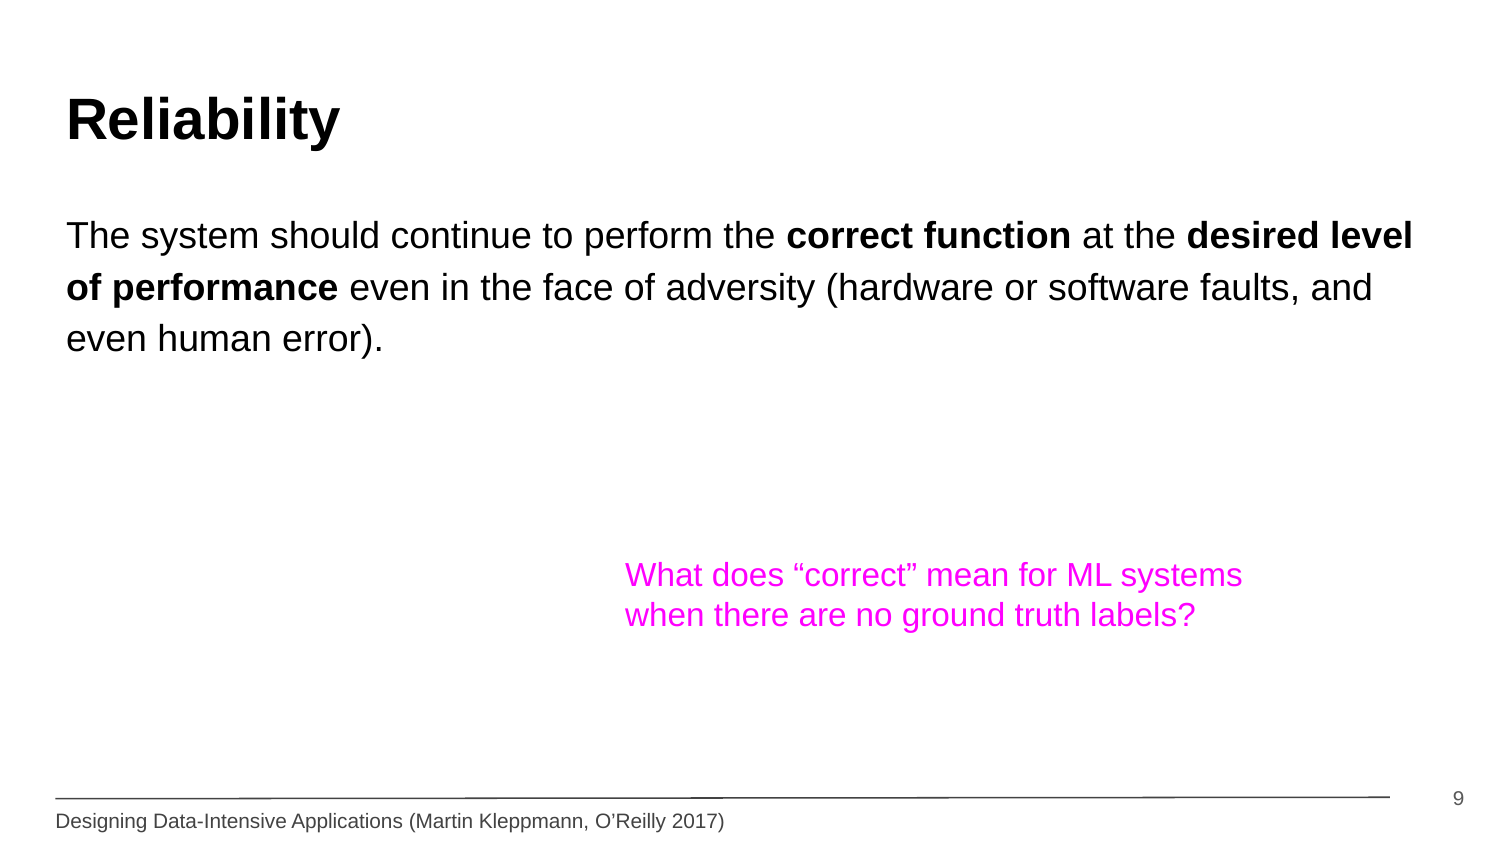

# Reliability
The system should continue to perform the correct function at the desired level of performance even in the face of adversity (hardware or software faults, and even human error).
What does “correct” mean for ML systems when there are no ground truth labels?
9
Designing Data-Intensive Applications (Martin Kleppmann, O’Reilly 2017)